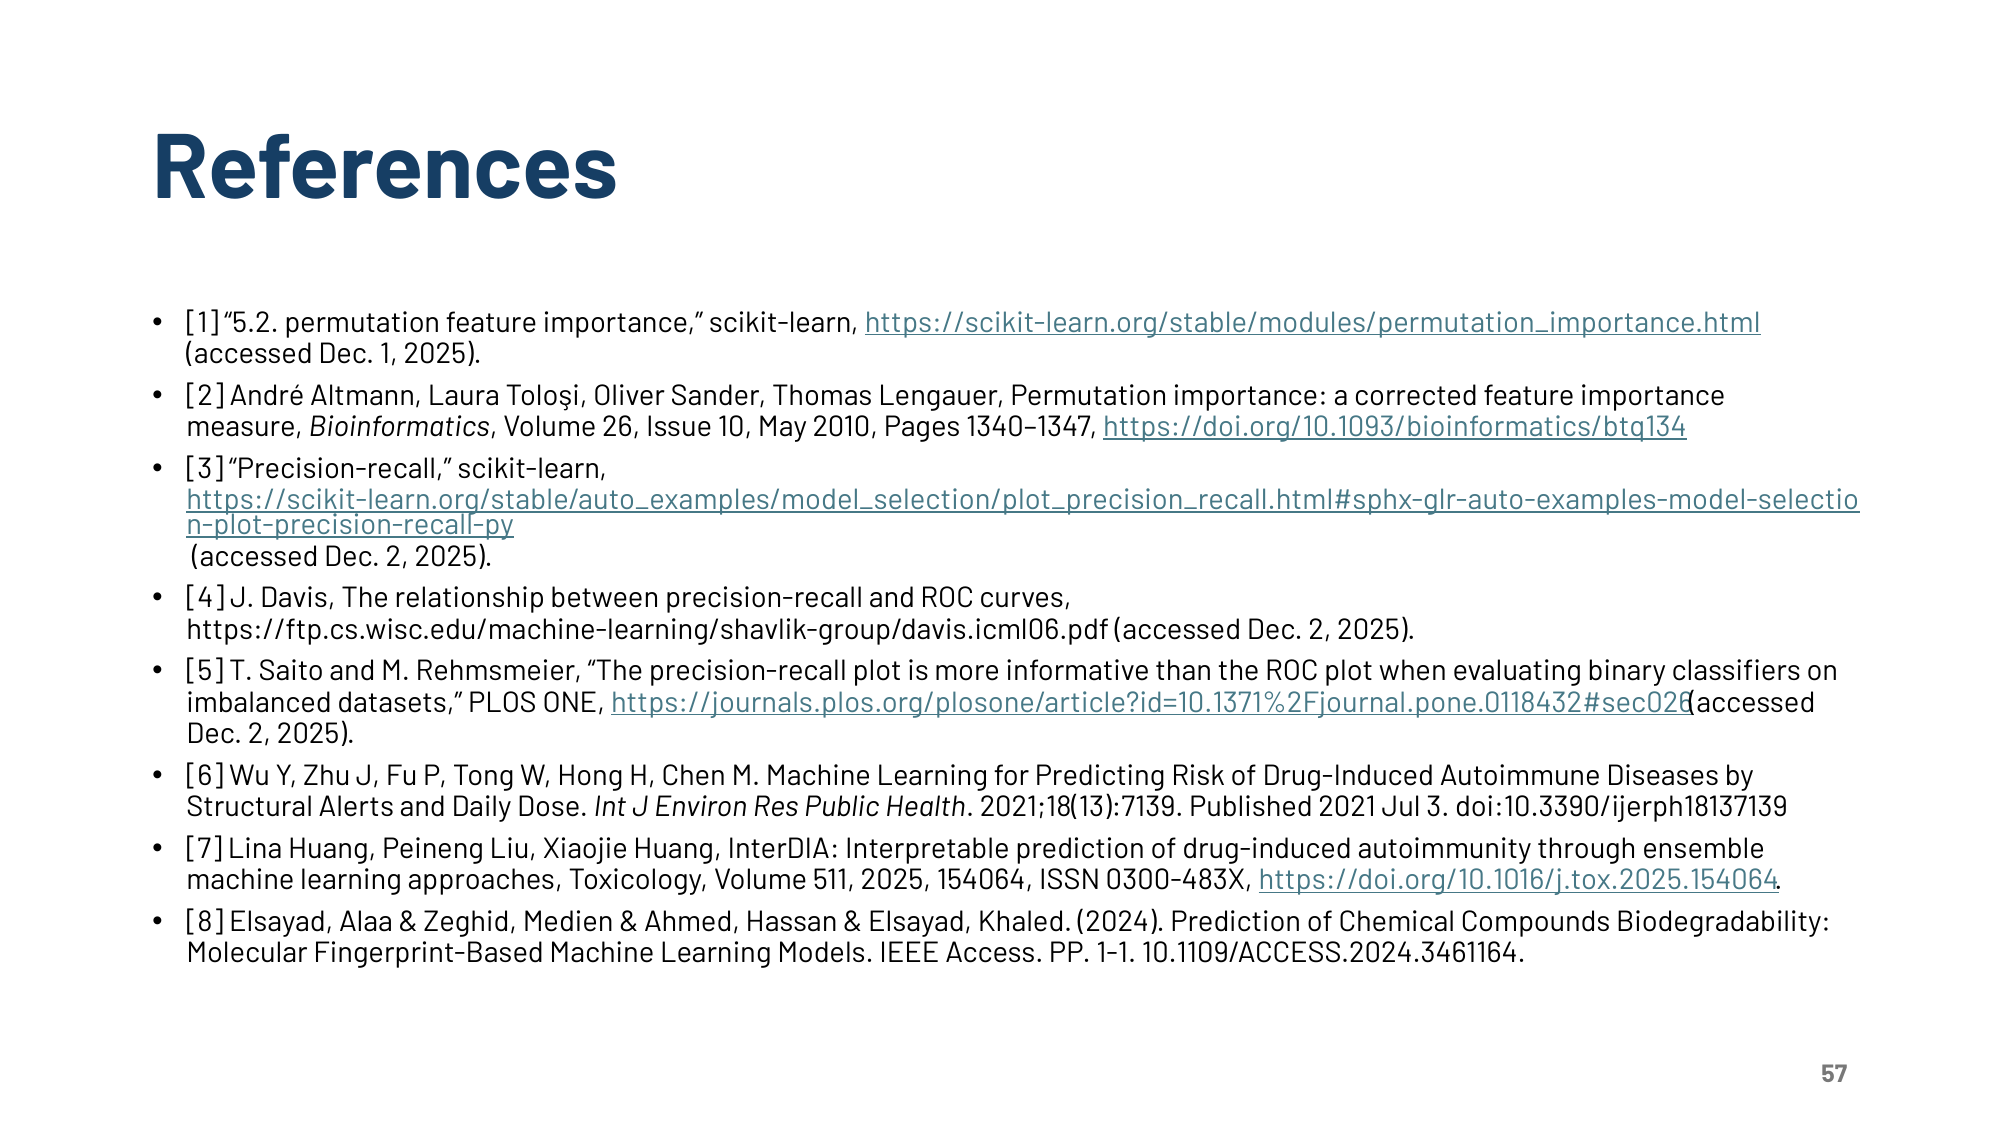

# References
[1] “5.2. permutation feature importance,” scikit-learn, https://scikit-learn.org/stable/modules/permutation_importance.html (accessed Dec. 1, 2025).
[2] André Altmann, Laura Toloşi, Oliver Sander, Thomas Lengauer, Permutation importance: a corrected feature importance measure, Bioinformatics, Volume 26, Issue 10, May 2010, Pages 1340–1347, https://doi.org/10.1093/bioinformatics/btq134
[3] “Precision-recall,” scikit-learn, https://scikit-learn.org/stable/auto_examples/model_selection/plot_precision_recall.html#sphx-glr-auto-examples-model-selection-plot-precision-recall-py (accessed Dec. 2, 2025).
[4] J. Davis, The relationship between precision-recall and ROC curves, https://ftp.cs.wisc.edu/machine-learning/shavlik-group/davis.icml06.pdf (accessed Dec. 2, 2025).
[5] T. Saito and M. Rehmsmeier, “The precision-recall plot is more informative than the ROC plot when evaluating binary classifiers on imbalanced datasets,” PLOS ONE, https://journals.plos.org/plosone/article?id=10.1371%2Fjournal.pone.0118432#sec026 (accessed Dec. 2, 2025).
[6] Wu Y, Zhu J, Fu P, Tong W, Hong H, Chen M. Machine Learning for Predicting Risk of Drug-Induced Autoimmune Diseases by Structural Alerts and Daily Dose. Int J Environ Res Public Health. 2021;18(13):7139. Published 2021 Jul 3. doi:10.3390/ijerph18137139
[7] Lina Huang, Peineng Liu, Xiaojie Huang, InterDIA: Interpretable prediction of drug-induced autoimmunity through ensemble machine learning approaches, Toxicology, Volume 511, 2025, 154064, ISSN 0300-483X, https://doi.org/10.1016/j.tox.2025.154064.
[8] Elsayad, Alaa & Zeghid, Medien & Ahmed, Hassan & Elsayad, Khaled. (2024). Prediction of Chemical Compounds Biodegradability: Molecular Fingerprint-Based Machine Learning Models. IEEE Access. PP. 1-1. 10.1109/ACCESS.2024.3461164.

57